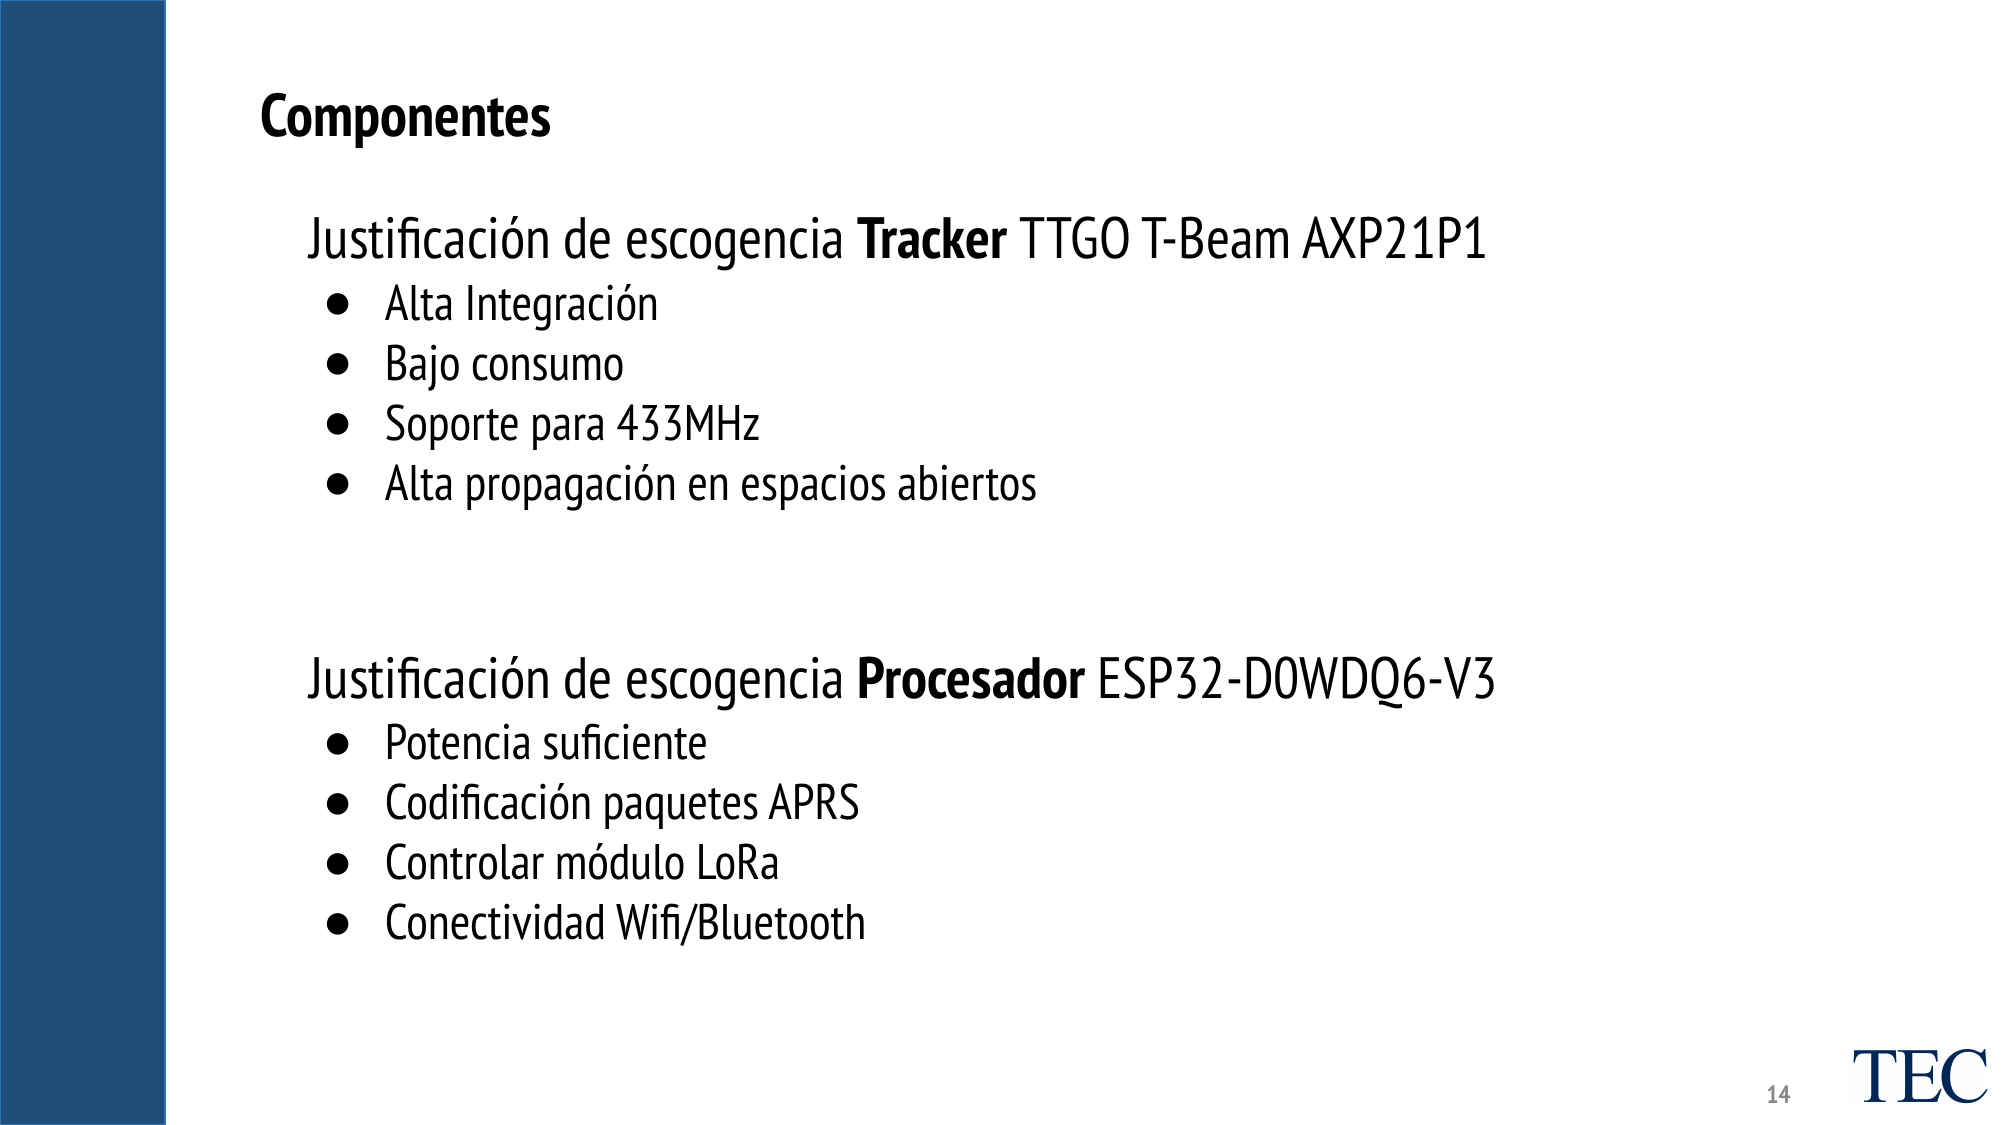

Componentes
Justificación de escogencia Tracker TTGO T-Beam AXP21P1
Alta Integración
Bajo consumo
Soporte para 433MHz
Alta propagación en espacios abiertos
Justificación de escogencia Procesador ESP32-D0WDQ6-V3
Potencia suficiente
Codificación paquetes APRS
Controlar módulo LoRa
Conectividad Wifi/Bluetooth
14